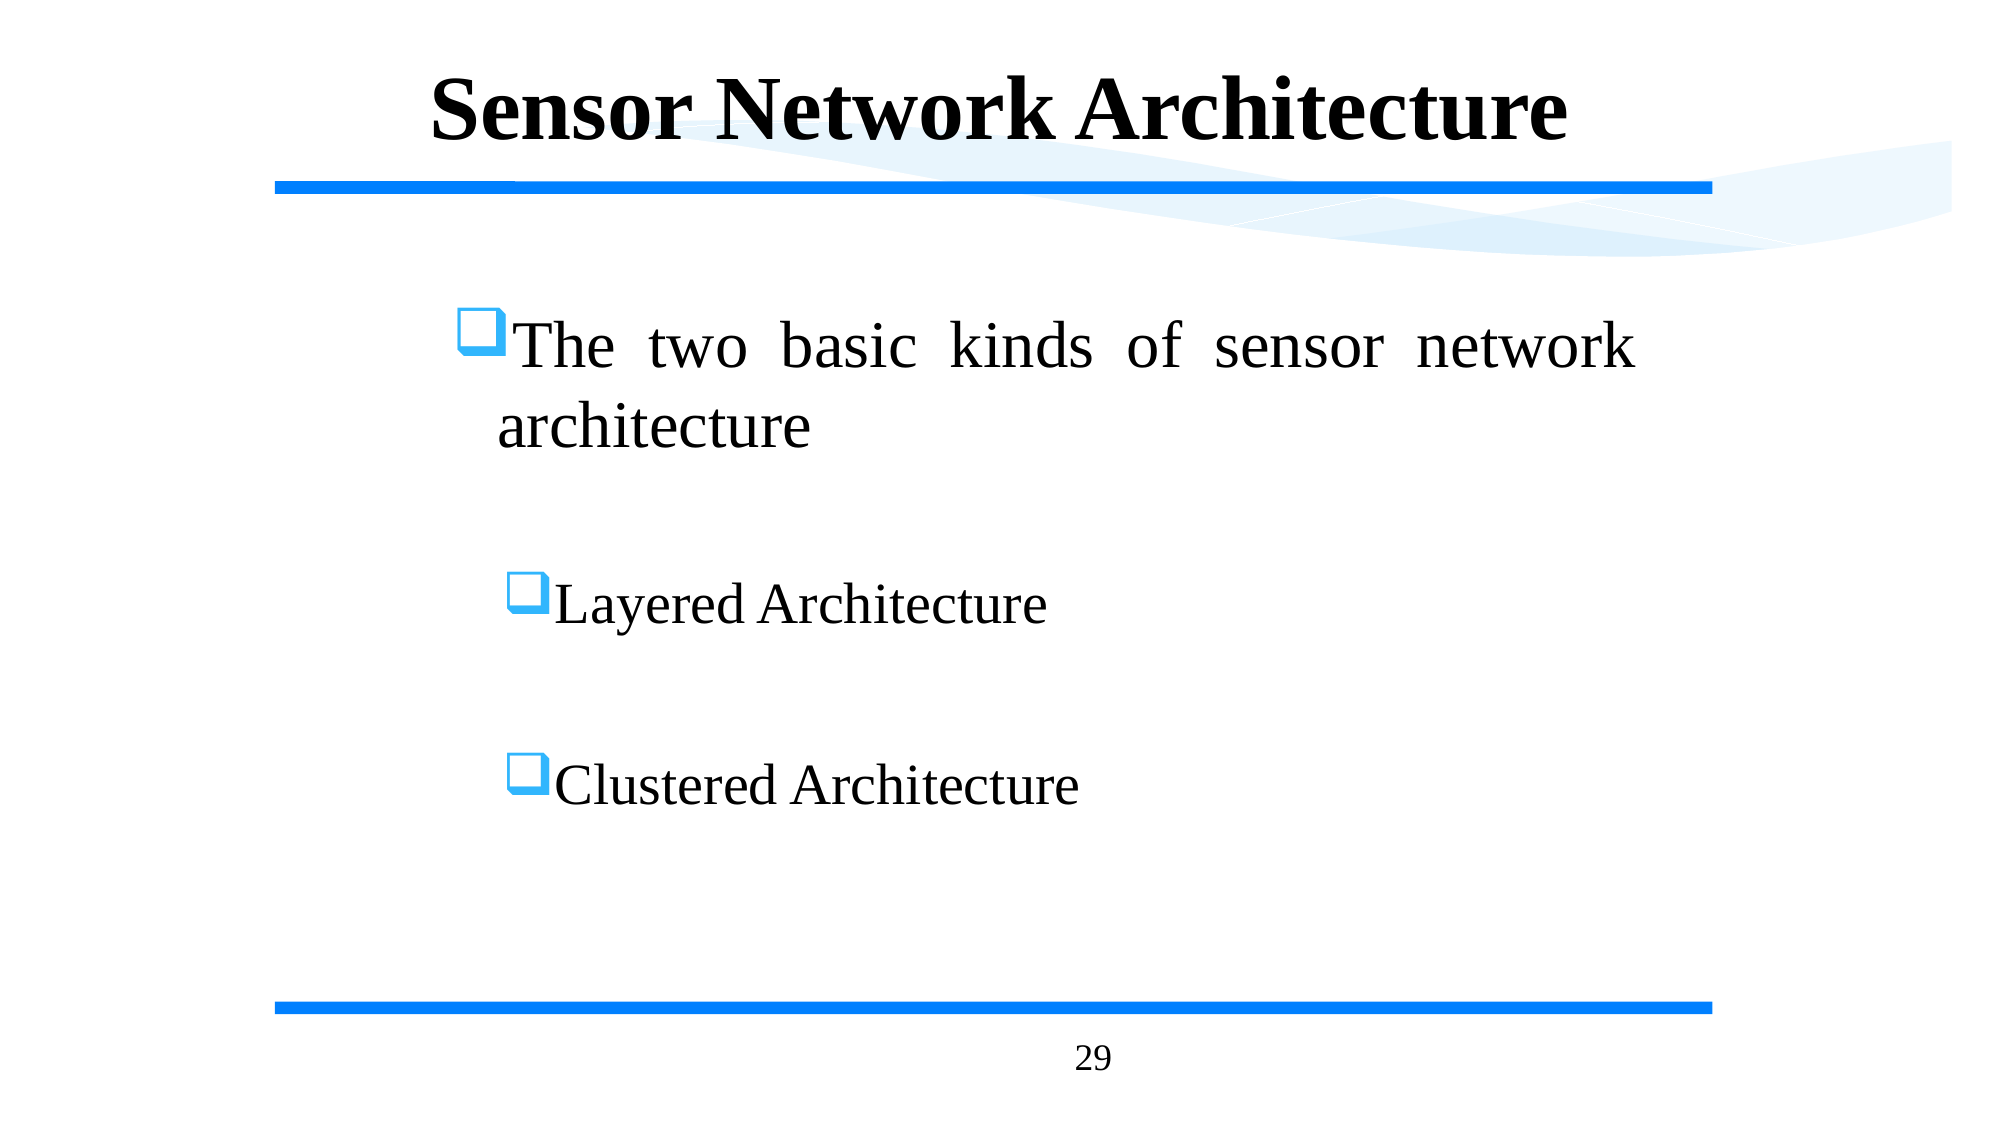

Sensor Network Architecture

The two basic kinds of sensor network architecture

Layered Architecture

Clustered Architecture

29